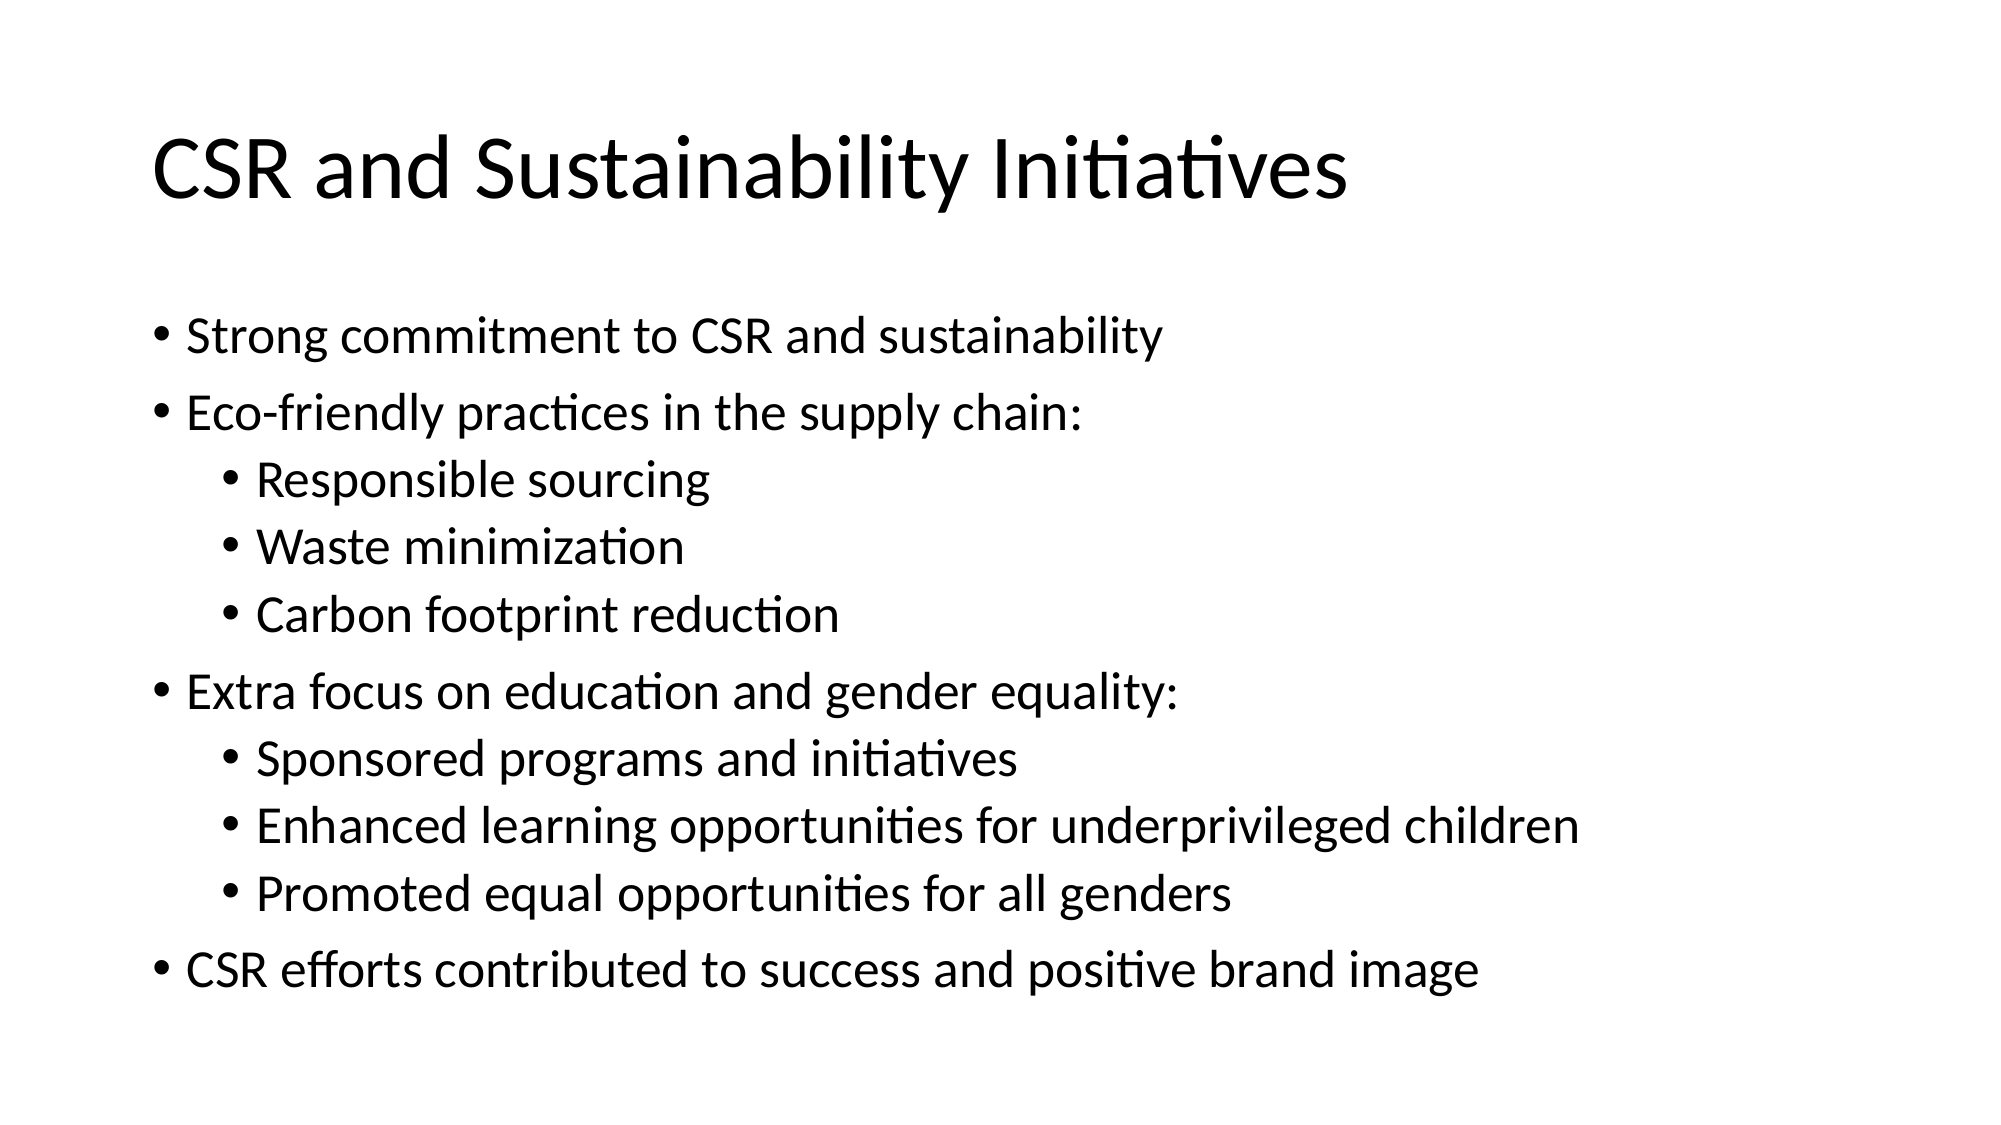

# CSR and Sustainability Initiatives
Strong commitment to CSR and sustainability
Eco-friendly practices in the supply chain:
Responsible sourcing
Waste minimization
Carbon footprint reduction
Extra focus on education and gender equality:
Sponsored programs and initiatives
Enhanced learning opportunities for underprivileged children
Promoted equal opportunities for all genders
CSR efforts contributed to success and positive brand image